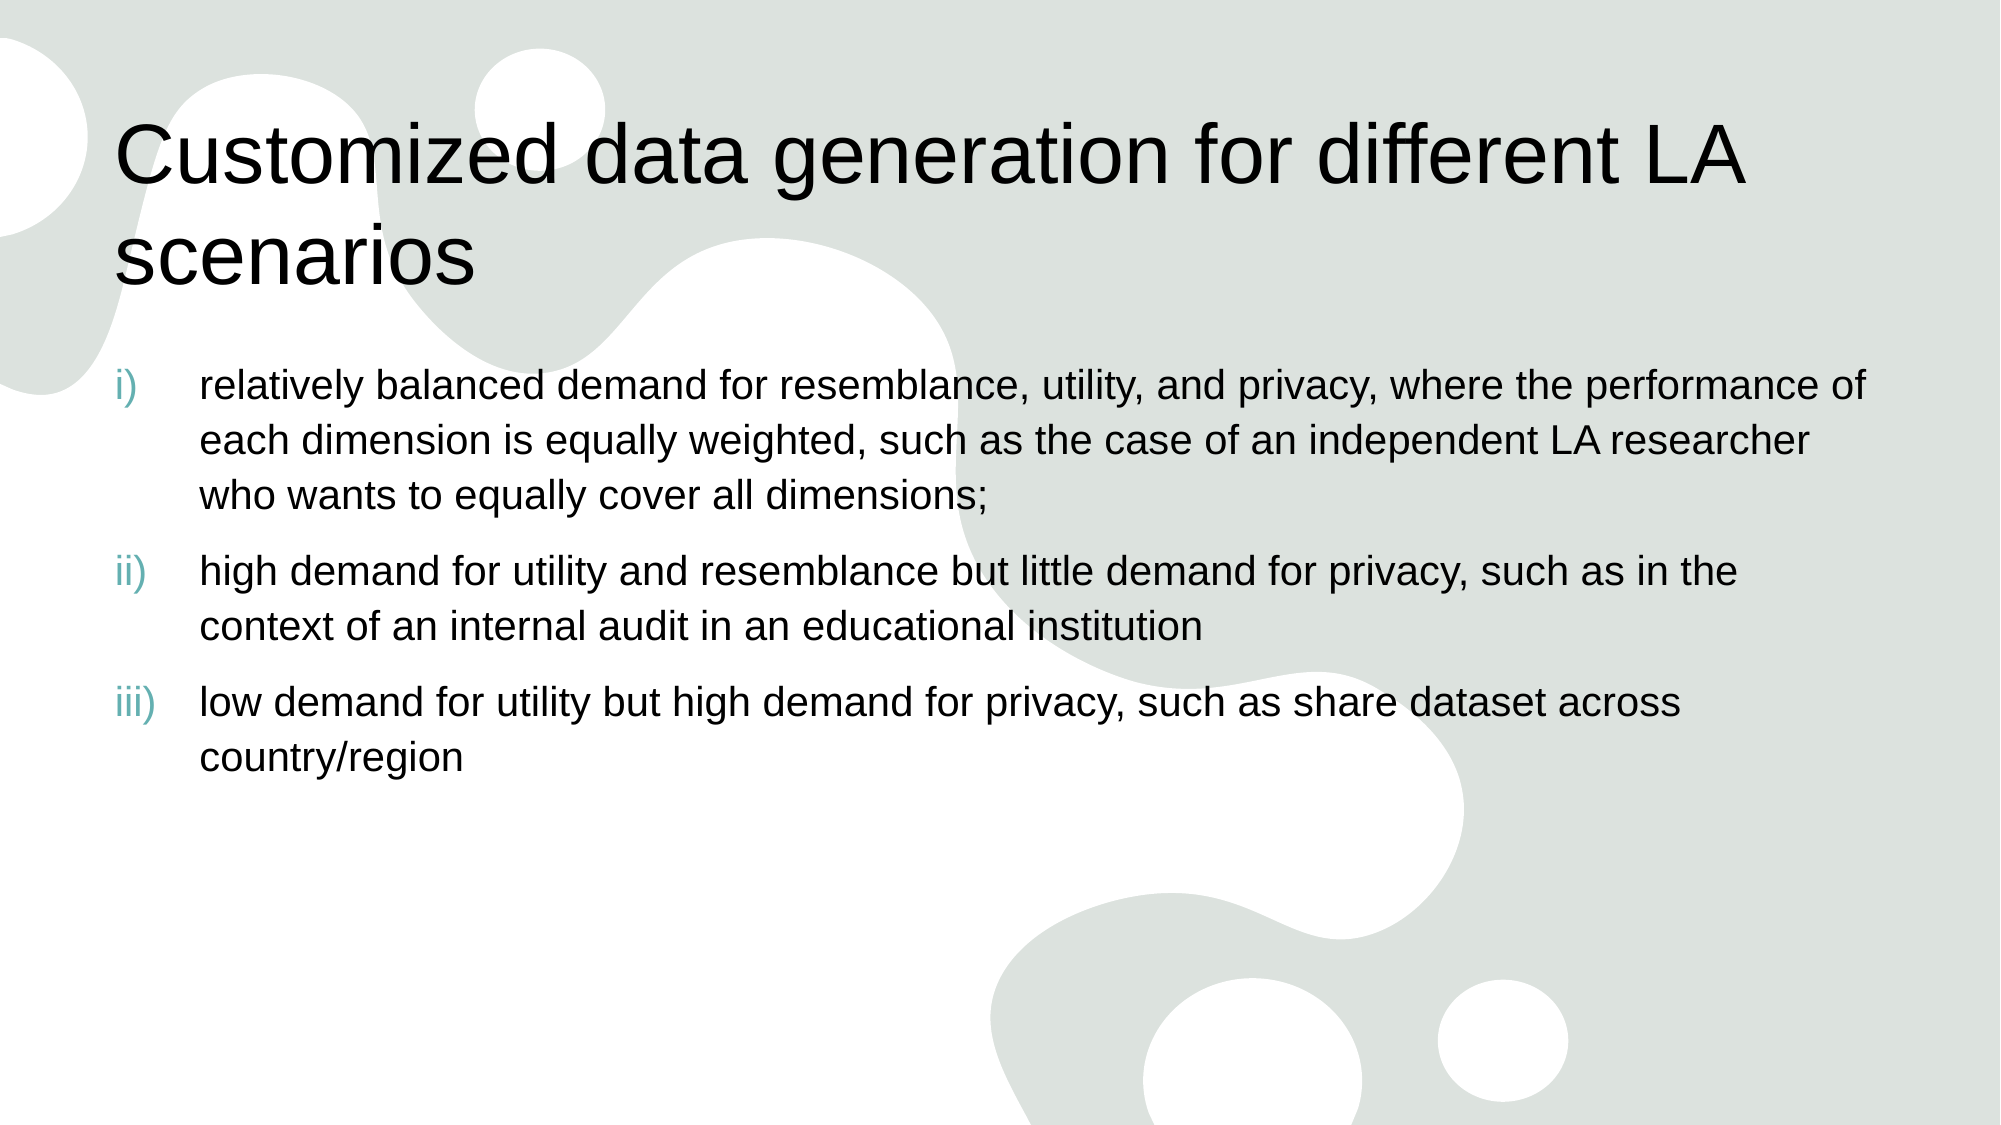

# Customized data generation for different LA scenarios
relatively balanced demand for resemblance, utility, and privacy, where the performance of each dimension is equally weighted, such as the case of an independent LA researcher who wants to equally cover all dimensions;
high demand for utility and resemblance but little demand for privacy, such as in the context of an internal audit in an educational institution
low demand for utility but high demand for privacy, such as share dataset across country/region